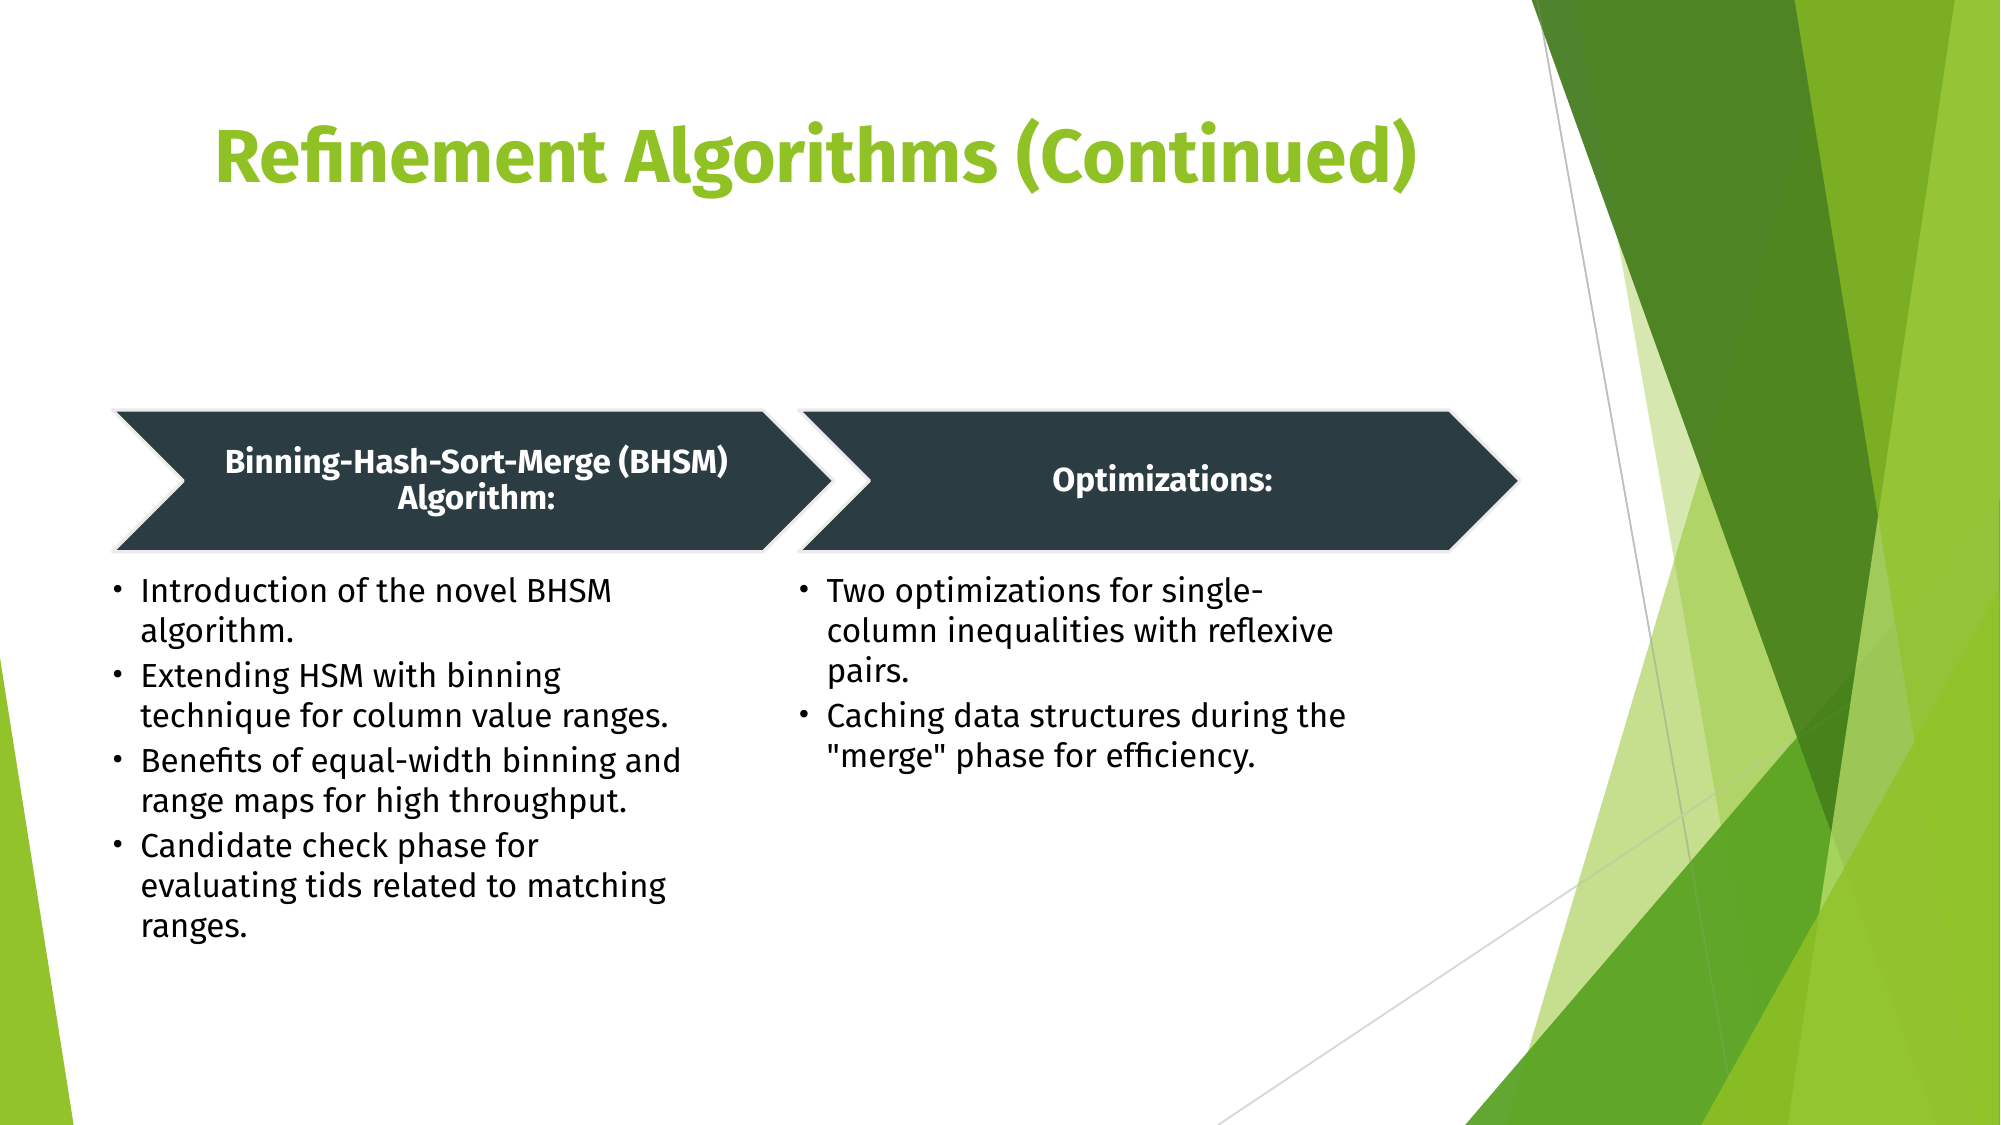

# Refinement Algorithms (Continued)

Binning-Hash-Sort-Merge (BHSM) Algorithm:

Optimizations:

Introduction of the novel BHSM algorithm.
Extending HSM with binning technique for column value ranges.
Benefits of equal-width binning and range maps for high throughput.
Candidate check phase for evaluating tids related to matching ranges.

Two optimizations for single-column inequalities with reflexive pairs.
Caching data structures during the "merge" phase for efficiency.